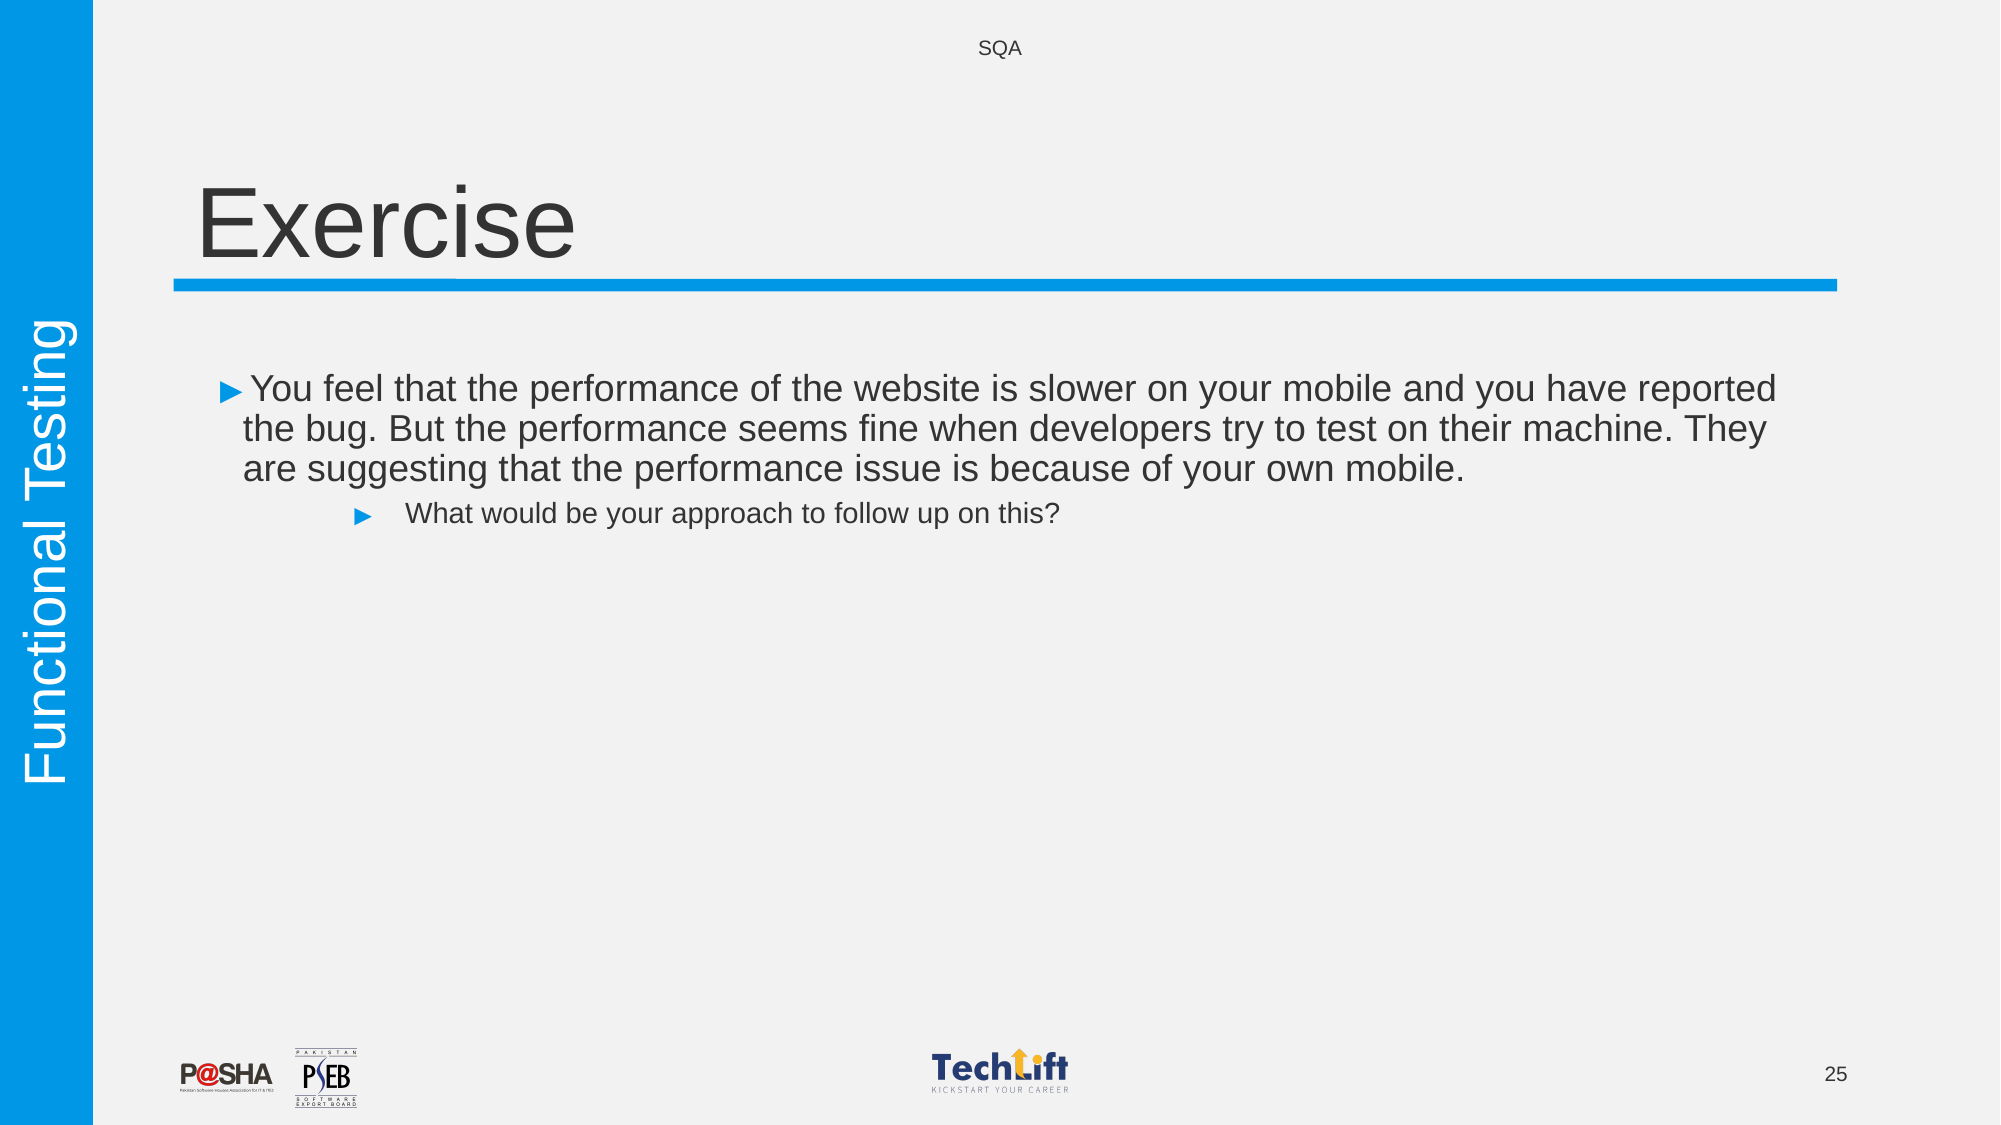

SQA
# Exercise

You feel that the performance of the website is slower on your mobile and you have reported the bug. But the performance seems fine when developers try to test on their machine. They are suggesting that the performance issue is because of your own mobile.
What would be your approach to follow up on this?
Functional Testing
25